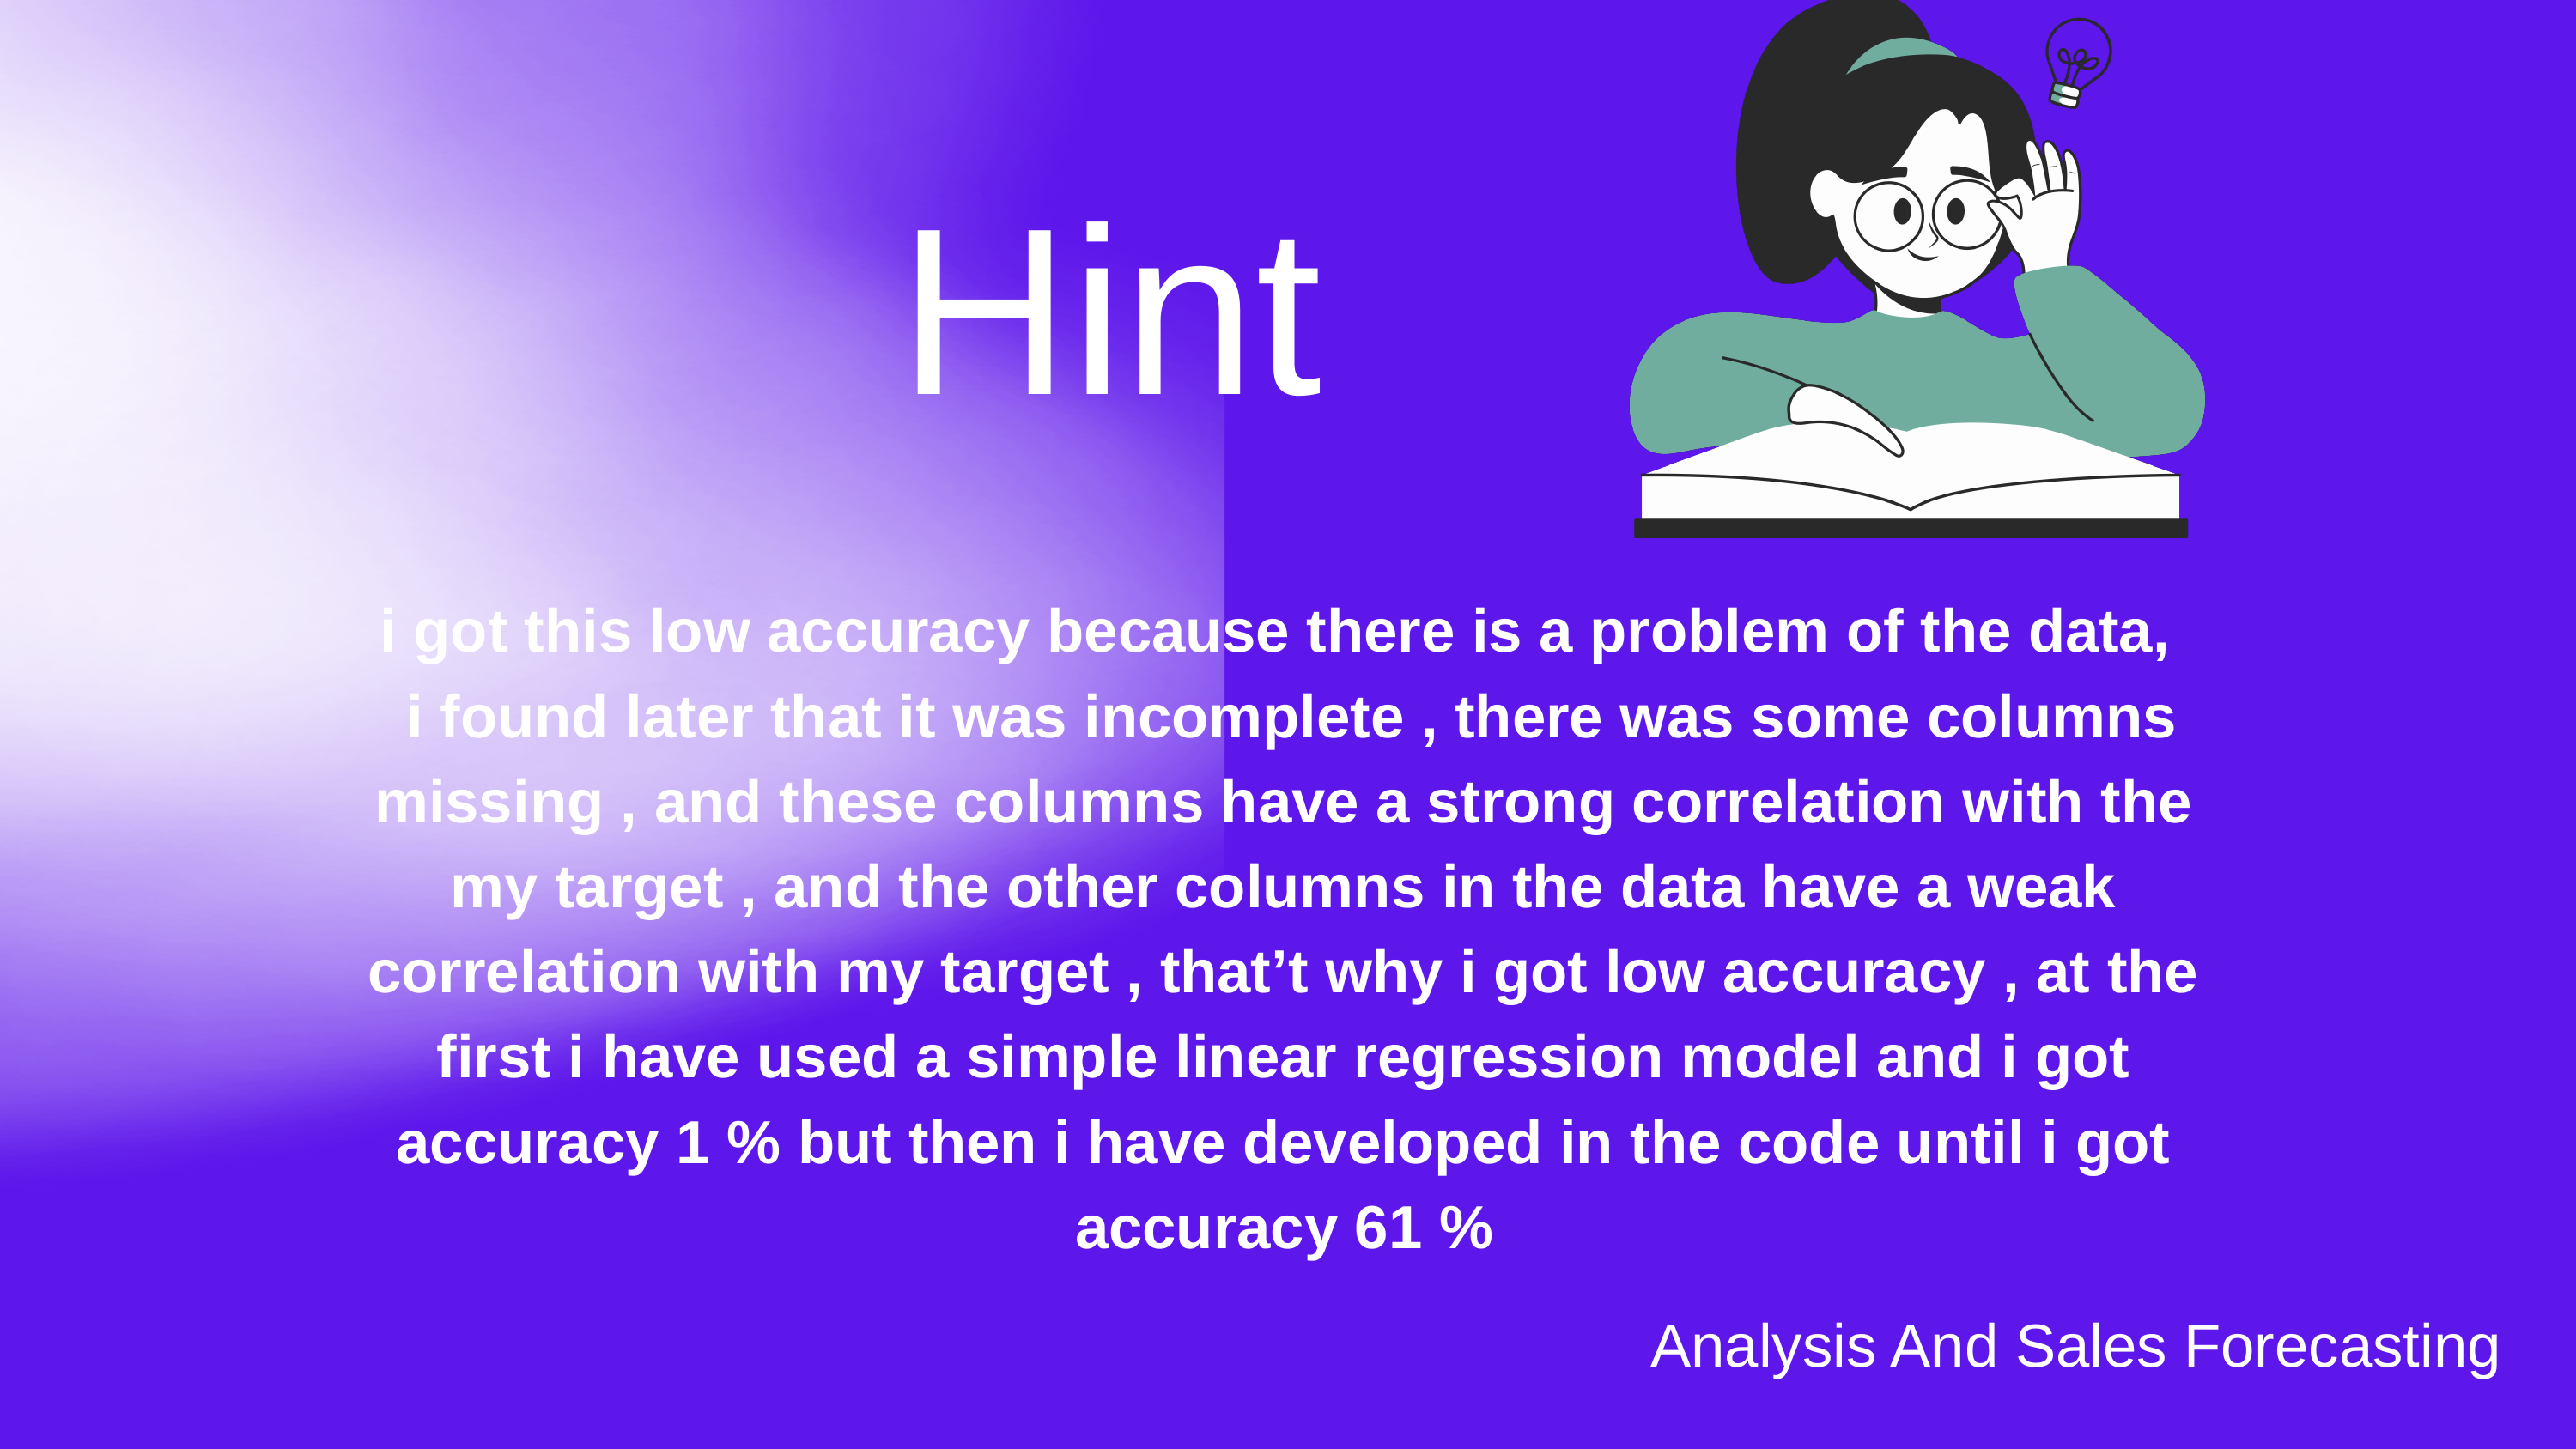

Hint
i got this low accuracy because there is a problem of the data,
 i found later that it was incomplete , there was some columns missing , and these columns have a strong correlation with the my target , and the other columns in the data have a weak correlation with my target , that’t why i got low accuracy , at the first i have used a simple linear regression model and i got accuracy 1 % but then i have developed in the code until i got accuracy 61 %
Analysis And Sales Forecasting